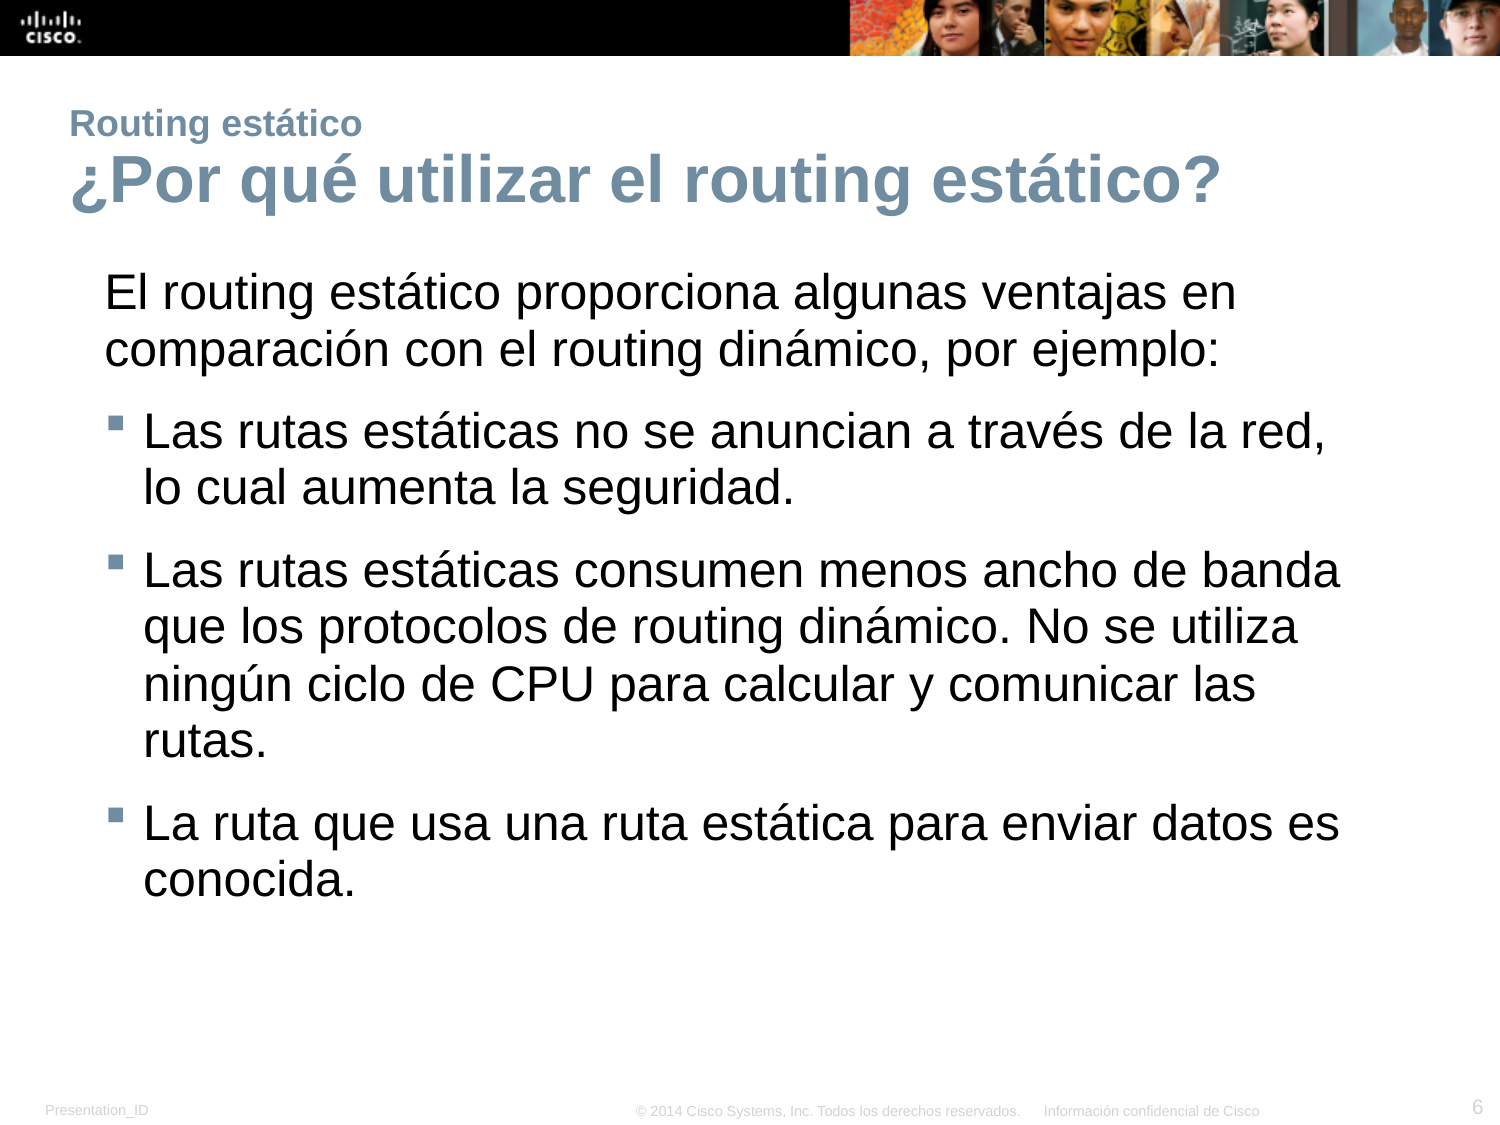

# Routing estático ¿Por qué utilizar el routing estático?
El routing estático proporciona algunas ventajas en comparación con el routing dinámico, por ejemplo:
Las rutas estáticas no se anuncian a través de la red, lo cual aumenta la seguridad.
Las rutas estáticas consumen menos ancho de banda que los protocolos de routing dinámico. No se utiliza ningún ciclo de CPU para calcular y comunicar las rutas.
La ruta que usa una ruta estática para enviar datos es conocida.